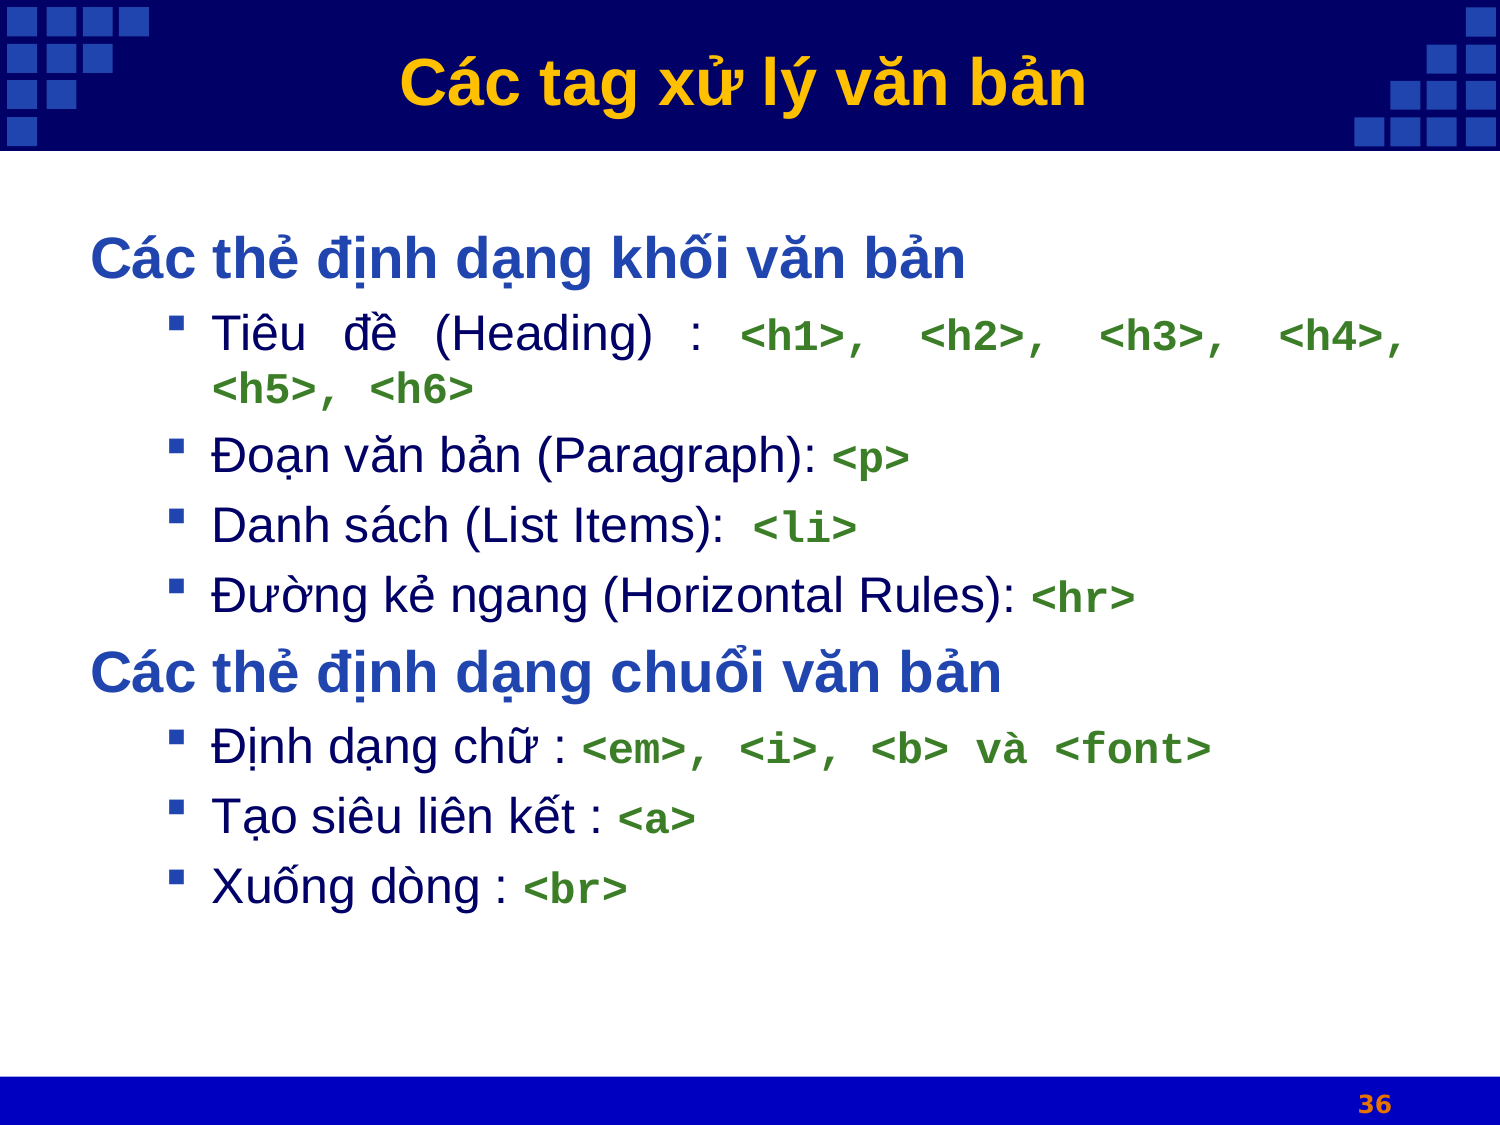

# Các tag xử lý văn bản
Các thẻ định dạng khối văn bản
Tiêu đề (Heading) : <h1>, <h2>, <h3>, <h4>, <h5>, <h6>
Đoạn văn bản (Paragraph): <p>
Danh sách (List Items): <li>
Đường kẻ ngang (Horizontal Rules): <hr>
Các thẻ định dạng chuổi văn bản
Định dạng chữ : <em>, <i>, <b> và <font>
Tạo siêu liên kết : <a>
Xuống dòng : <br>

36